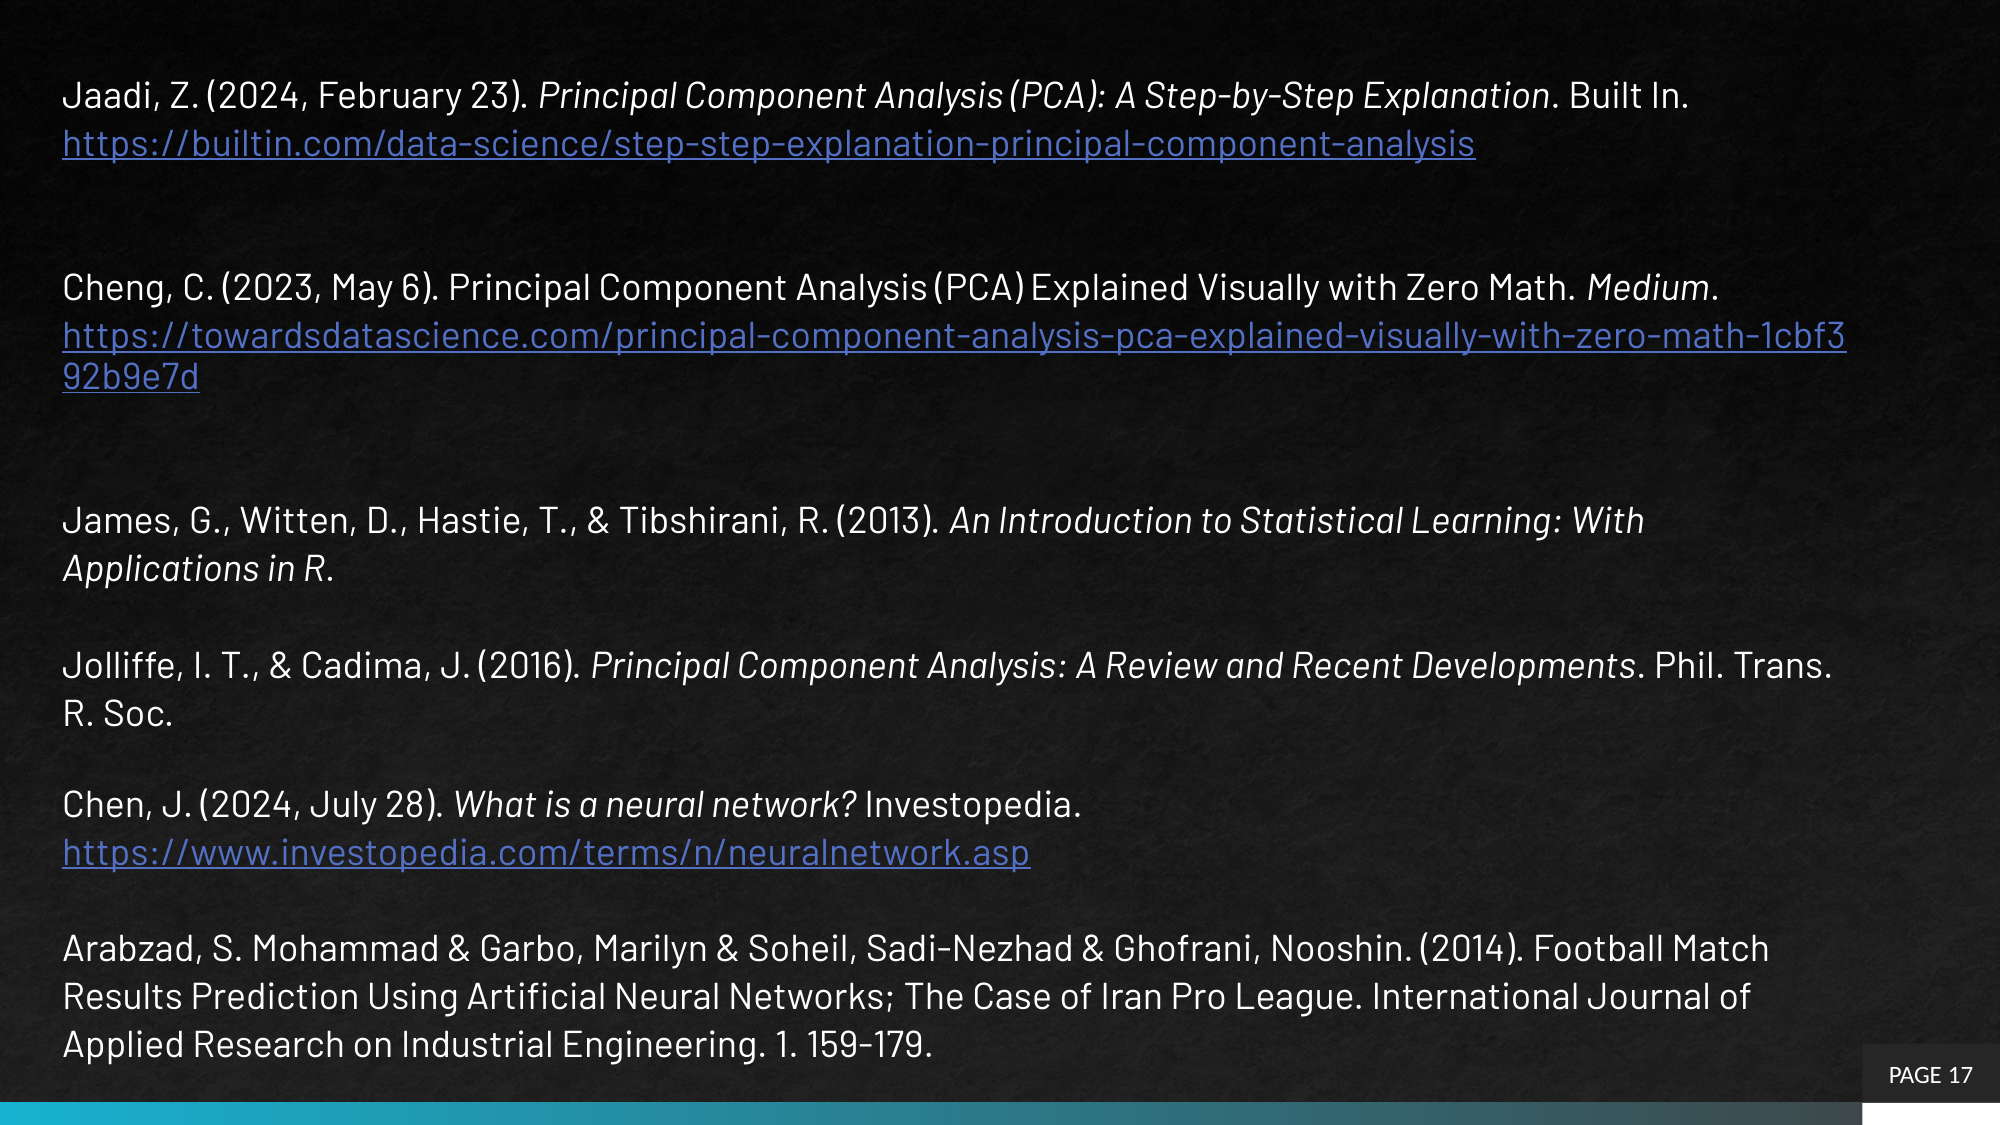

# Jaadi, Z. (2024, February 23). Principal Component Analysis (PCA): A Step-by-Step Explanation. Built In. https://builtin.com/data-science/step-step-explanation-principal-component-analysis Cheng, C. (2023, May 6). Principal Component Analysis (PCA) Explained Visually with Zero Math. Medium. https://towardsdatascience.com/principal-component-analysis-pca-explained-visually-with-zero-math-1cbf392b9e7d   James, G., Witten, D., Hastie, T., & Tibshirani, R. (2013). An Introduction to Statistical Learning: With Applications in R.   Jolliffe, I. T., & Cadima, J. (2016). Principal Component Analysis: A Review and Recent Developments. Phil. Trans. R. Soc. Chen, J. (2024, July 28). What is a neural network? Investopedia. https://www.investopedia.com/terms/n/neuralnetwork.asp   Arabzad, S. Mohammad & Garbo, Marilyn & Soheil, Sadi-Nezhad & Ghofrani, Nooshin. (2014). Football Match Results Prediction Using Artificial Neural Networks; The Case of Iran Pro League. International Journal of Applied Research on Industrial Engineering. 1. 159-179.
PAGE 17